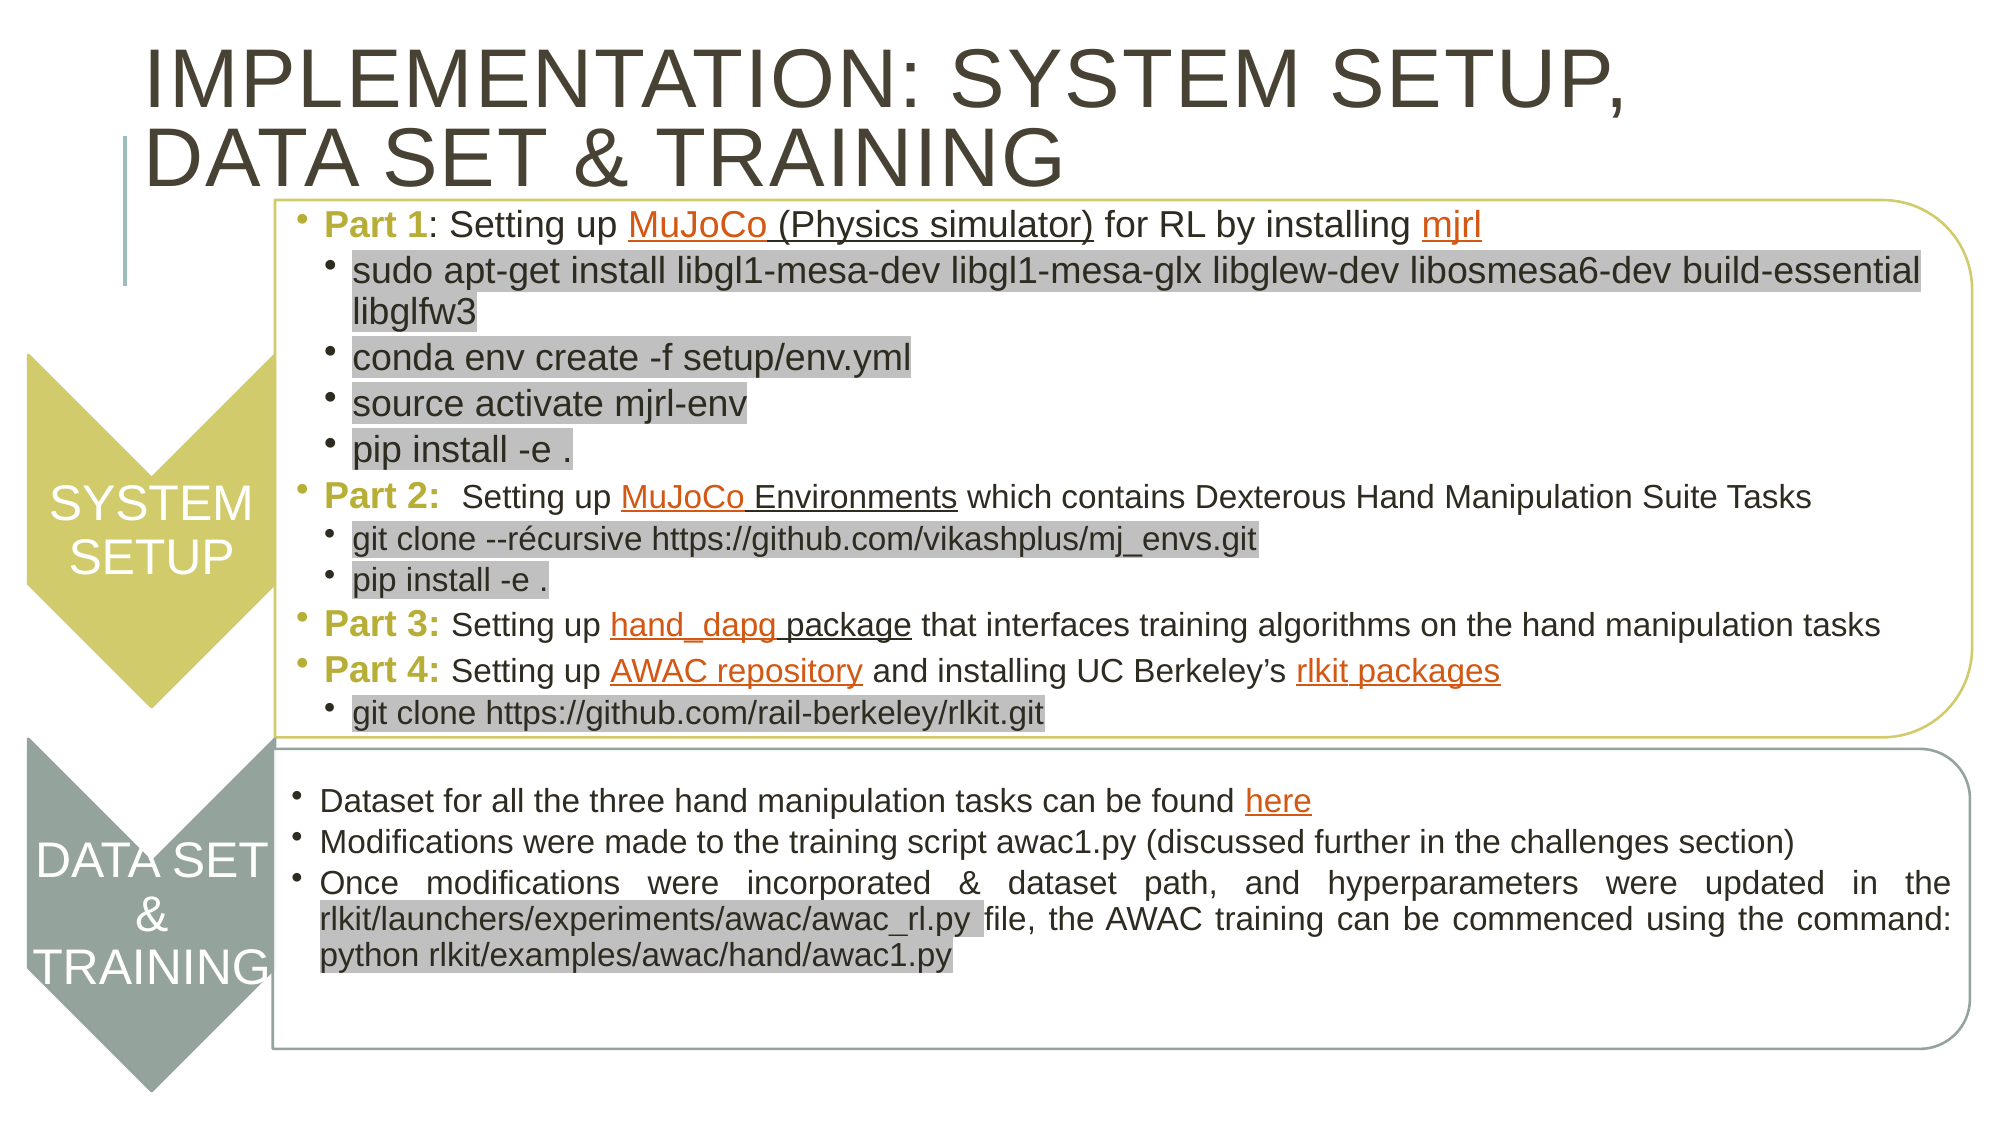

# IMPLEMENTATION: SYSTEM SETUP, DATA SET & TRAINING
SYSTEM SETUP
Part 1: Setting up MuJoCo (Physics simulator) for RL by installing mjrl
sudo apt-get install libgl1-mesa-dev libgl1-mesa-glx libglew-dev libosmesa6-dev build-essential libglfw3
conda env create -f setup/env.yml
source activate mjrl-env
pip install -e .
Part 2:  Setting up MuJoCo Environments which contains Dexterous Hand Manipulation Suite Tasks
git clone --récursive https://github.com/vikashplus/mj_envs.git
pip install -e .
Part 3: Setting up hand_dapg package that interfaces training algorithms on the hand manipulation tasks
Part 4: Setting up AWAC repository and installing UC Berkeley’s rlkit packages
git clone https://github.com/rail-berkeley/rlkit.git
DATA SET & TRAINING
Dataset for all the three hand manipulation tasks can be found here
Modifications were made to the training script awac1.py (discussed further in the challenges section)
Once modifications were incorporated & dataset path, and hyperparameters were updated in the rlkit/launchers/experiments/awac/awac_rl.py file, the AWAC training can be commenced using the command:
python rlkit/examples/awac/hand/awac1.py